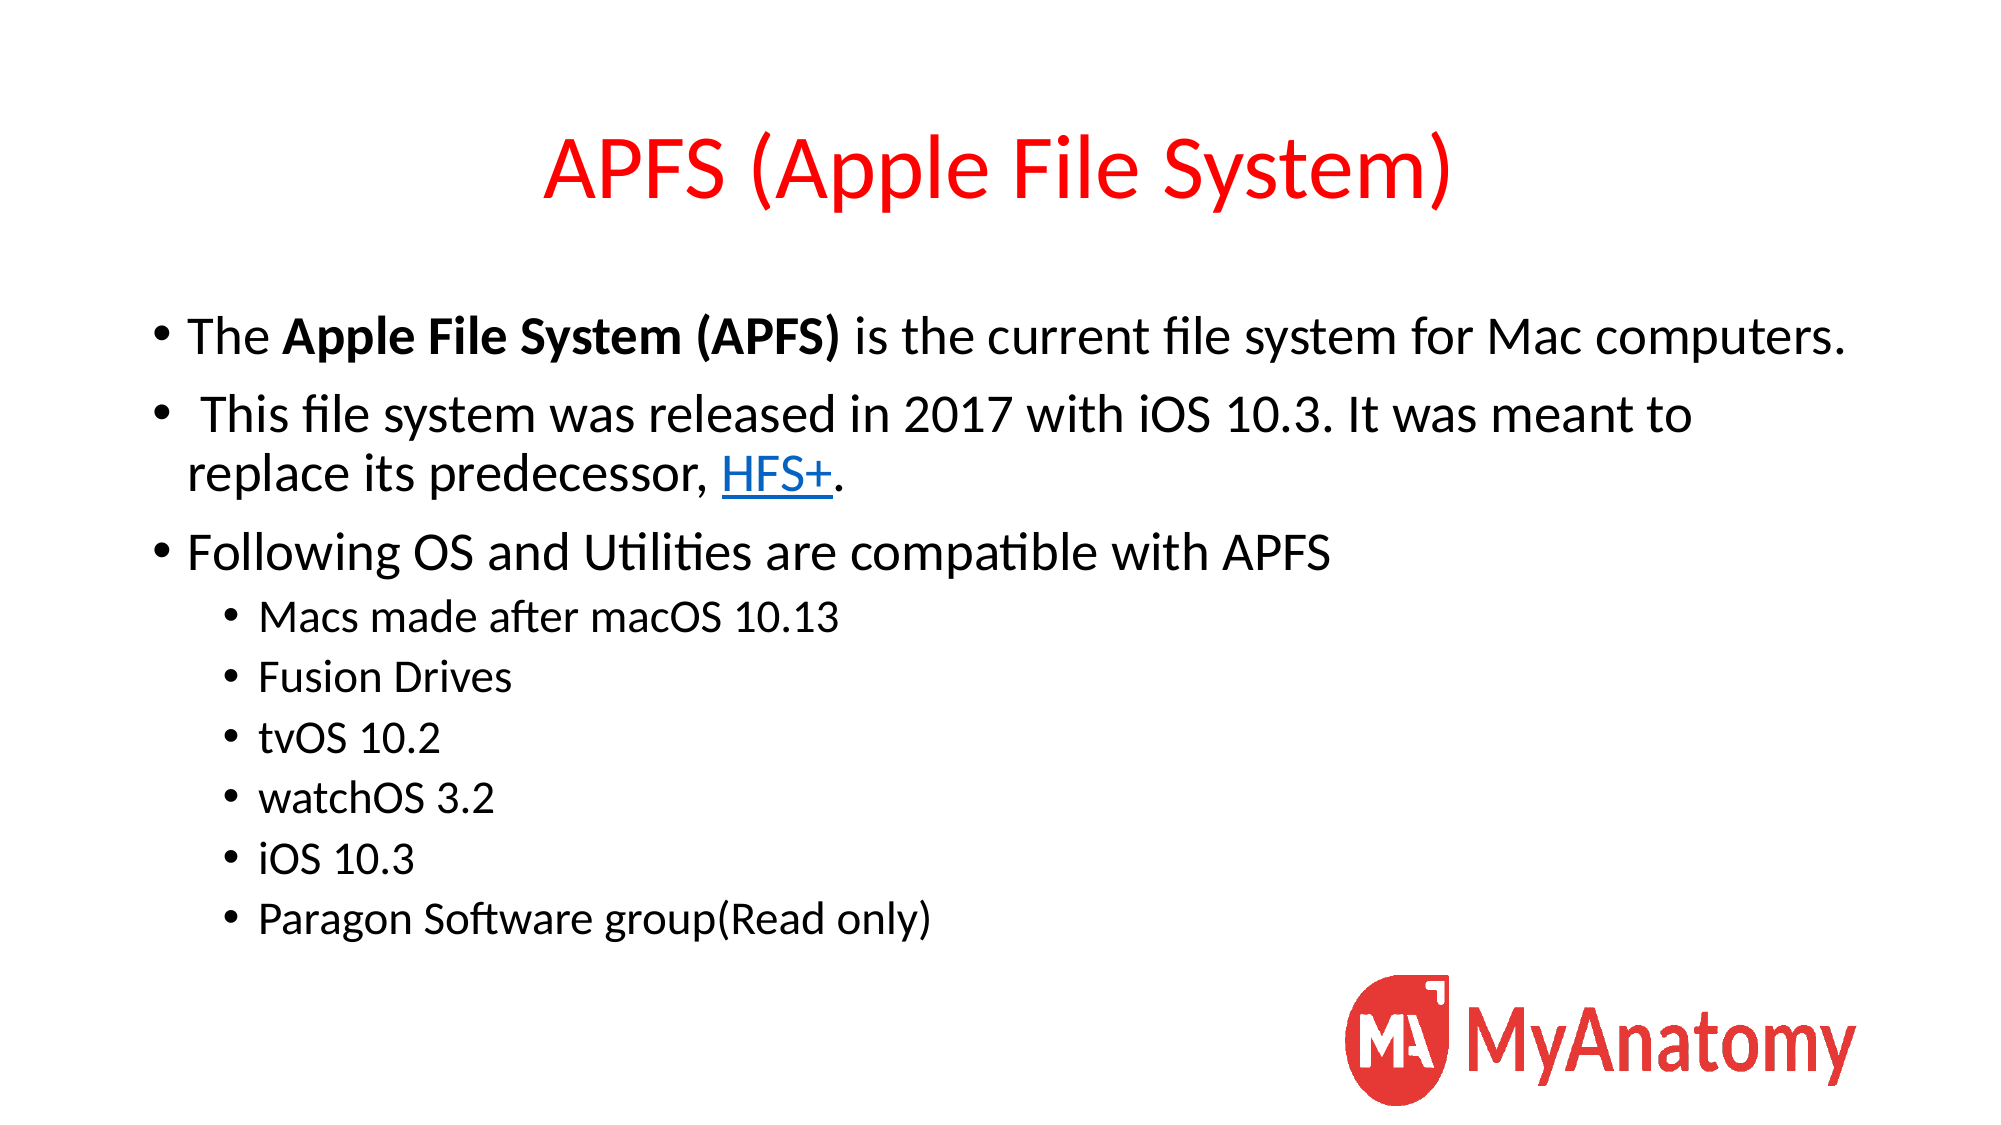

# APFS (Apple File System)
The Apple File System (APFS) is the current file system for Mac computers.
 This file system was released in 2017 with iOS 10.3. It was meant to replace its predecessor, HFS+.
Following OS and Utilities are compatible with APFS
Macs made after macOS 10.13
Fusion Drives
tvOS 10.2
watchOS 3.2
iOS 10.3
Paragon Software group(Read only)